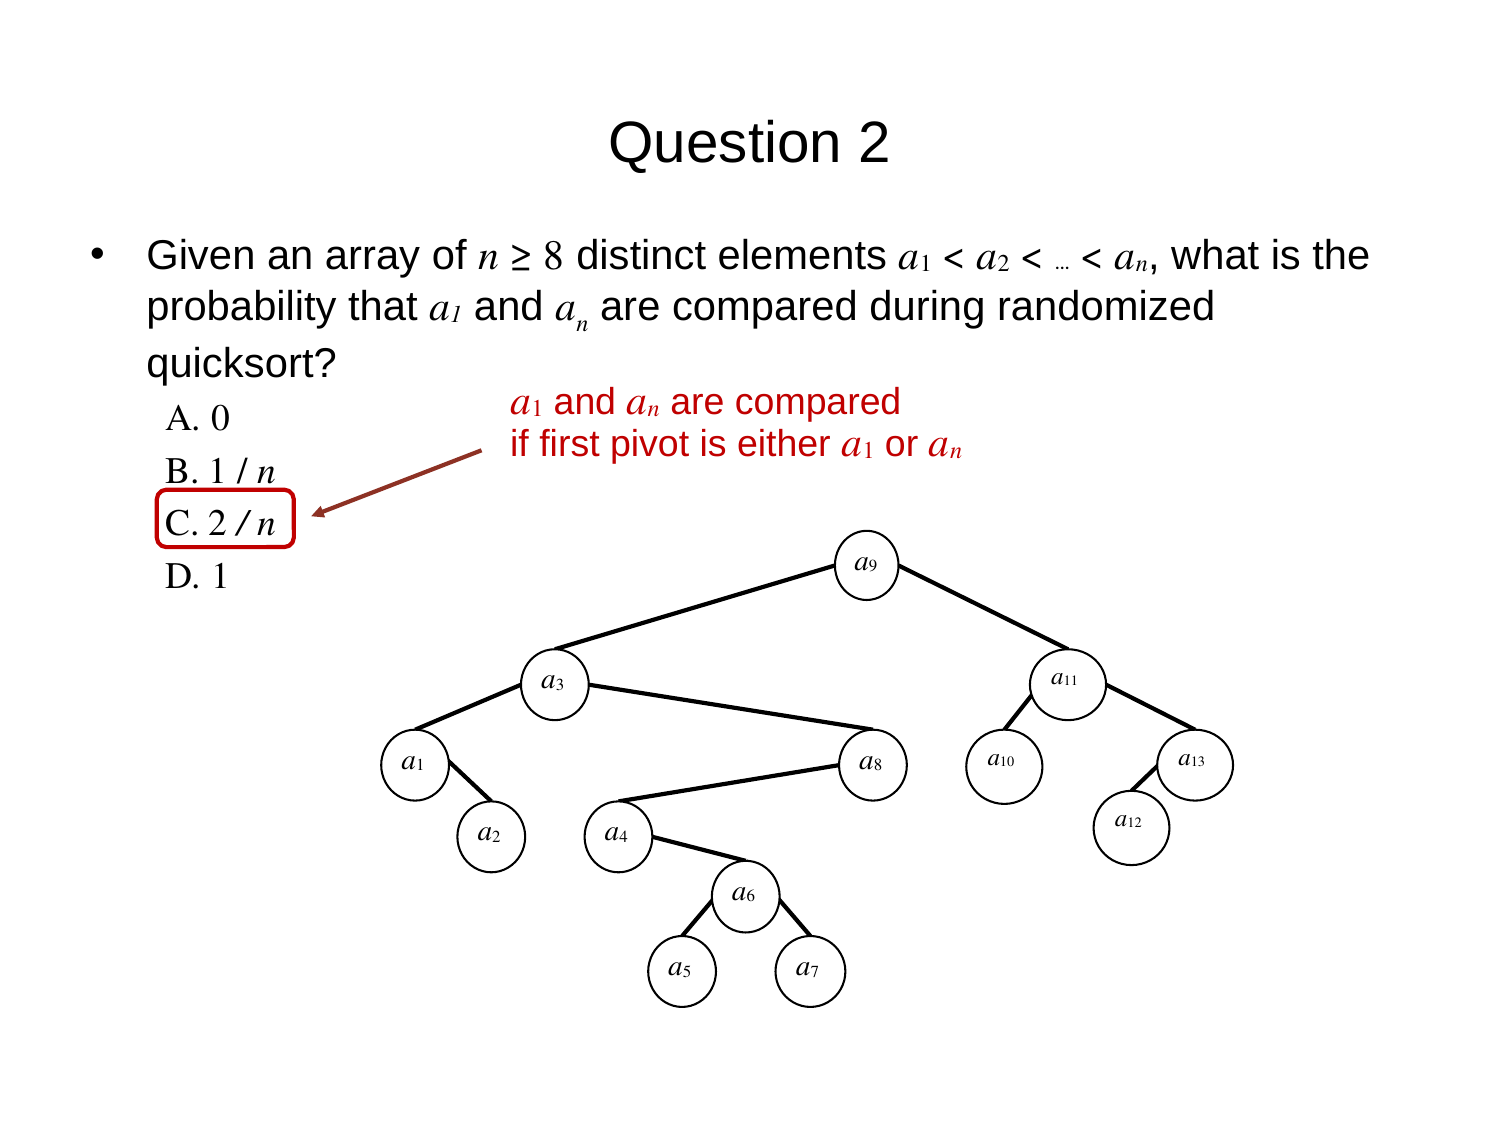

# Question 2
Given an array of n ≥ 8 distinct elements a1 < a2 < ⋯ < an, what is the probability that a1 and an are compared during randomized quicksort?
A. 0
B. 1 / n
C. 2 / n
D. 1

a1 and an are compared
if first pivot is either a1 or an

a9
a11
a3
a10
a1
a8
a13
a12
a4
a2
a6
a7
a5